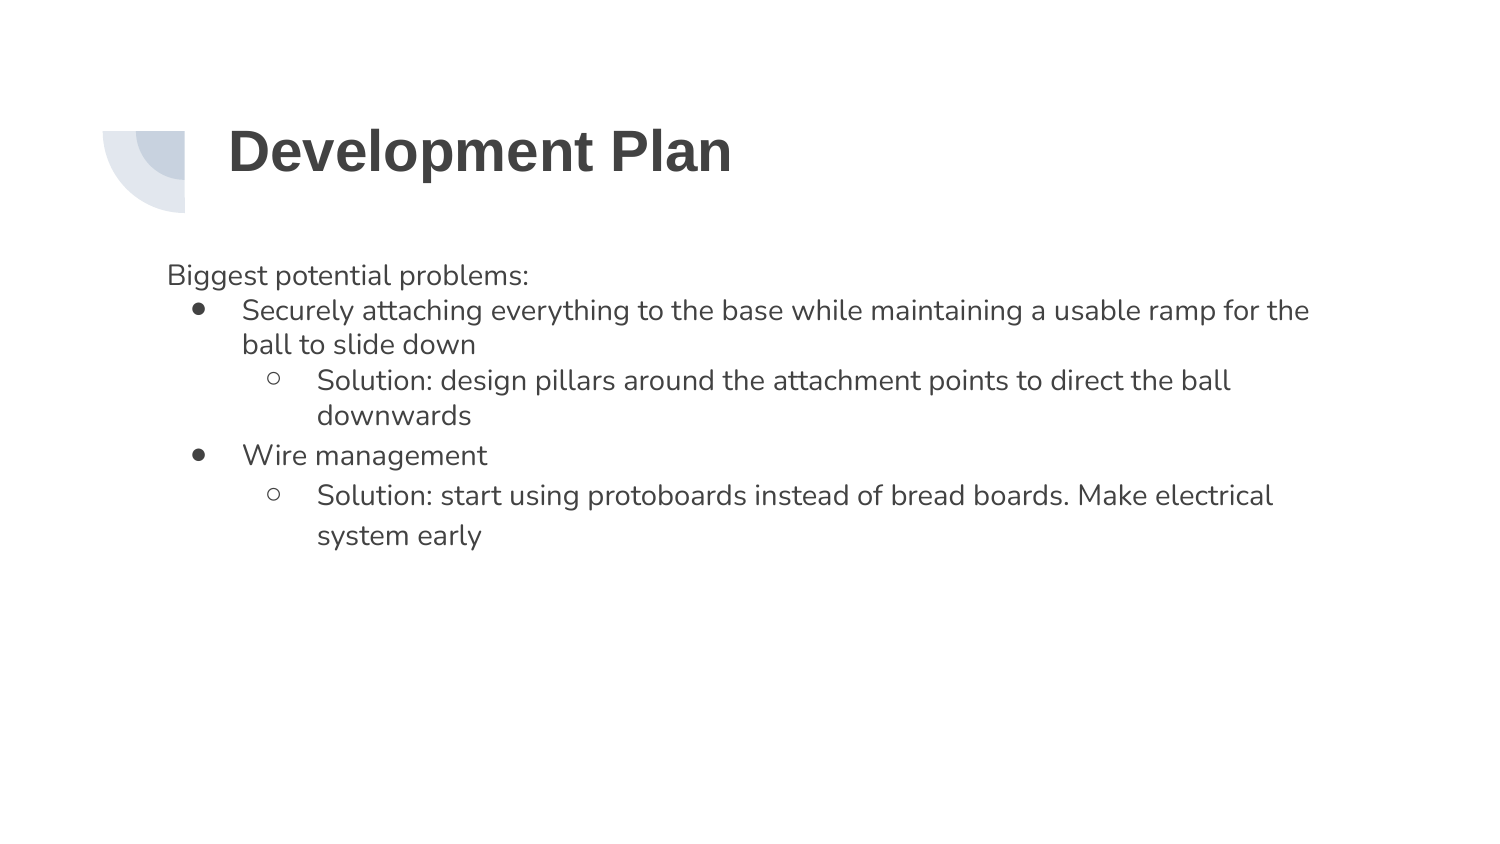

Development Plan
Biggest potential problems:
Securely attaching everything to the base while maintaining a usable ramp for the ball to slide down
Solution: design pillars around the attachment points to direct the ball downwards
Wire management
Solution: start using protoboards instead of bread boards. Make electrical system early